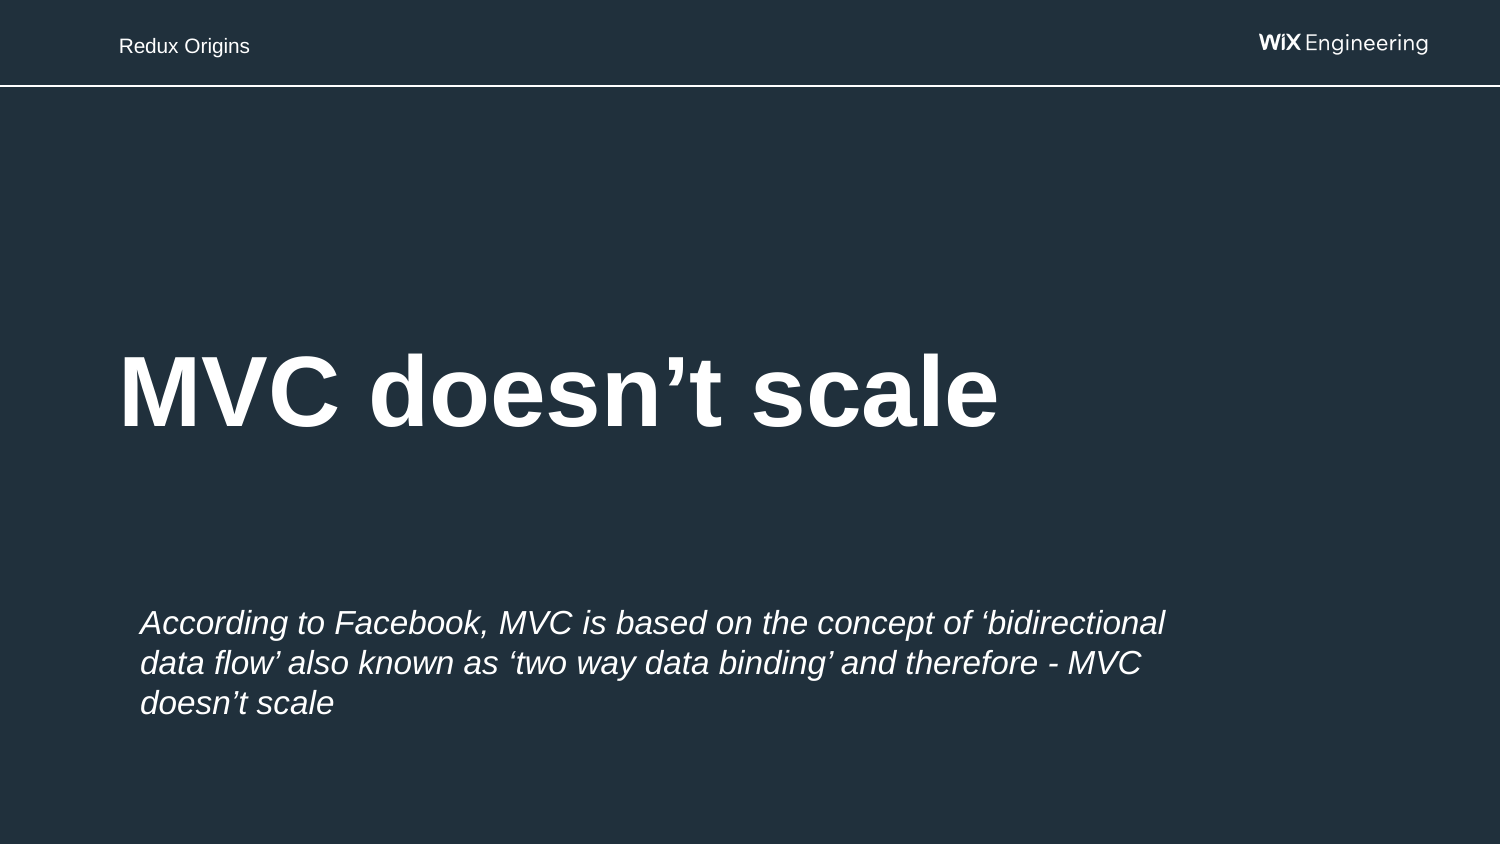

MVC doesn’t scale
According to Facebook, MVC is based on the concept of ‘bidirectional data flow’ also known as ‘two way data binding’ and therefore - MVC doesn’t scale